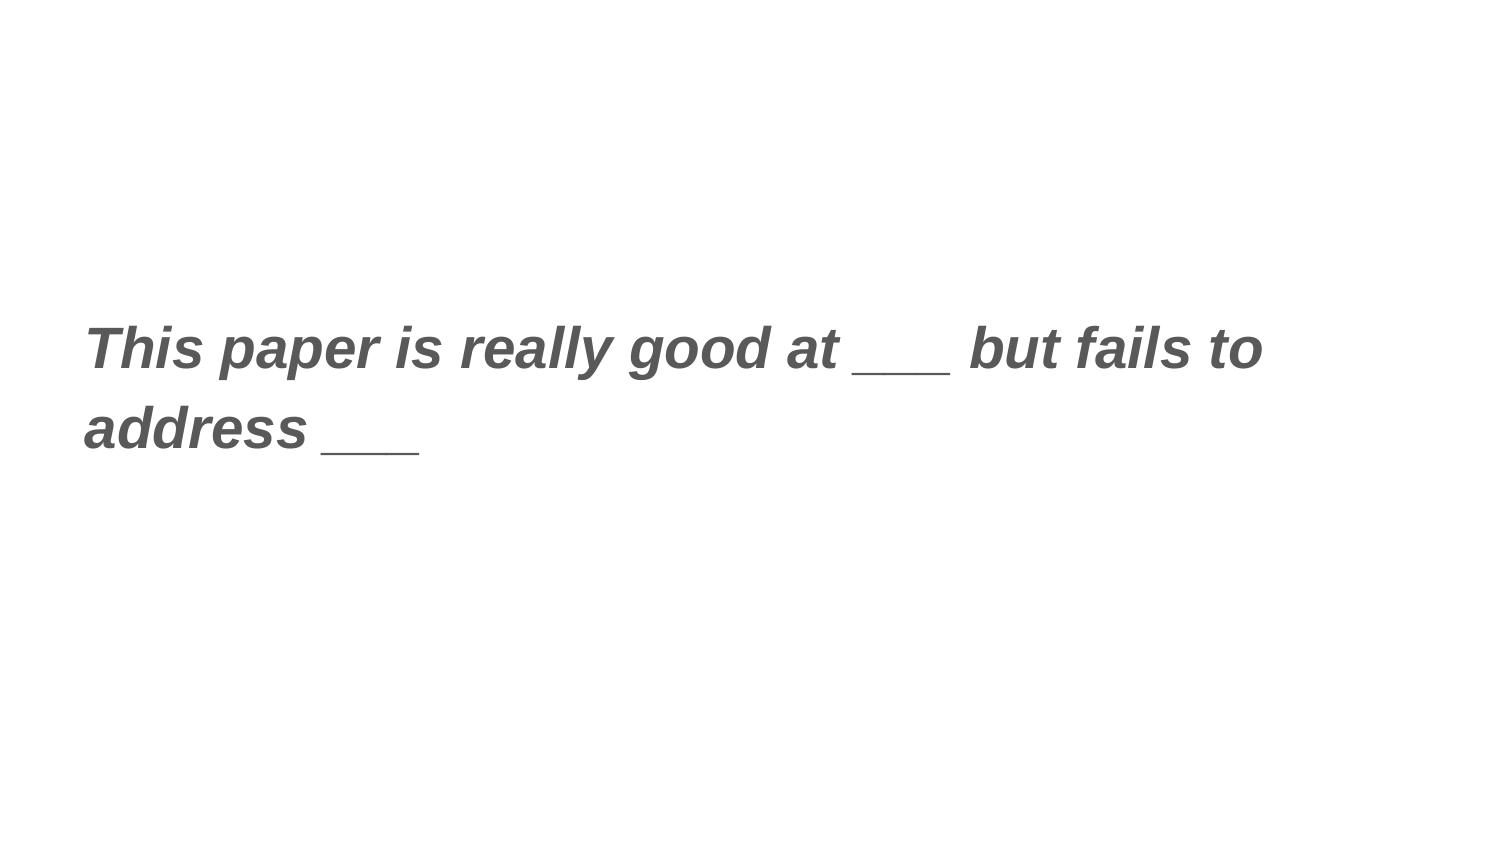

#

This paper is really good at ___ but fails to address ___